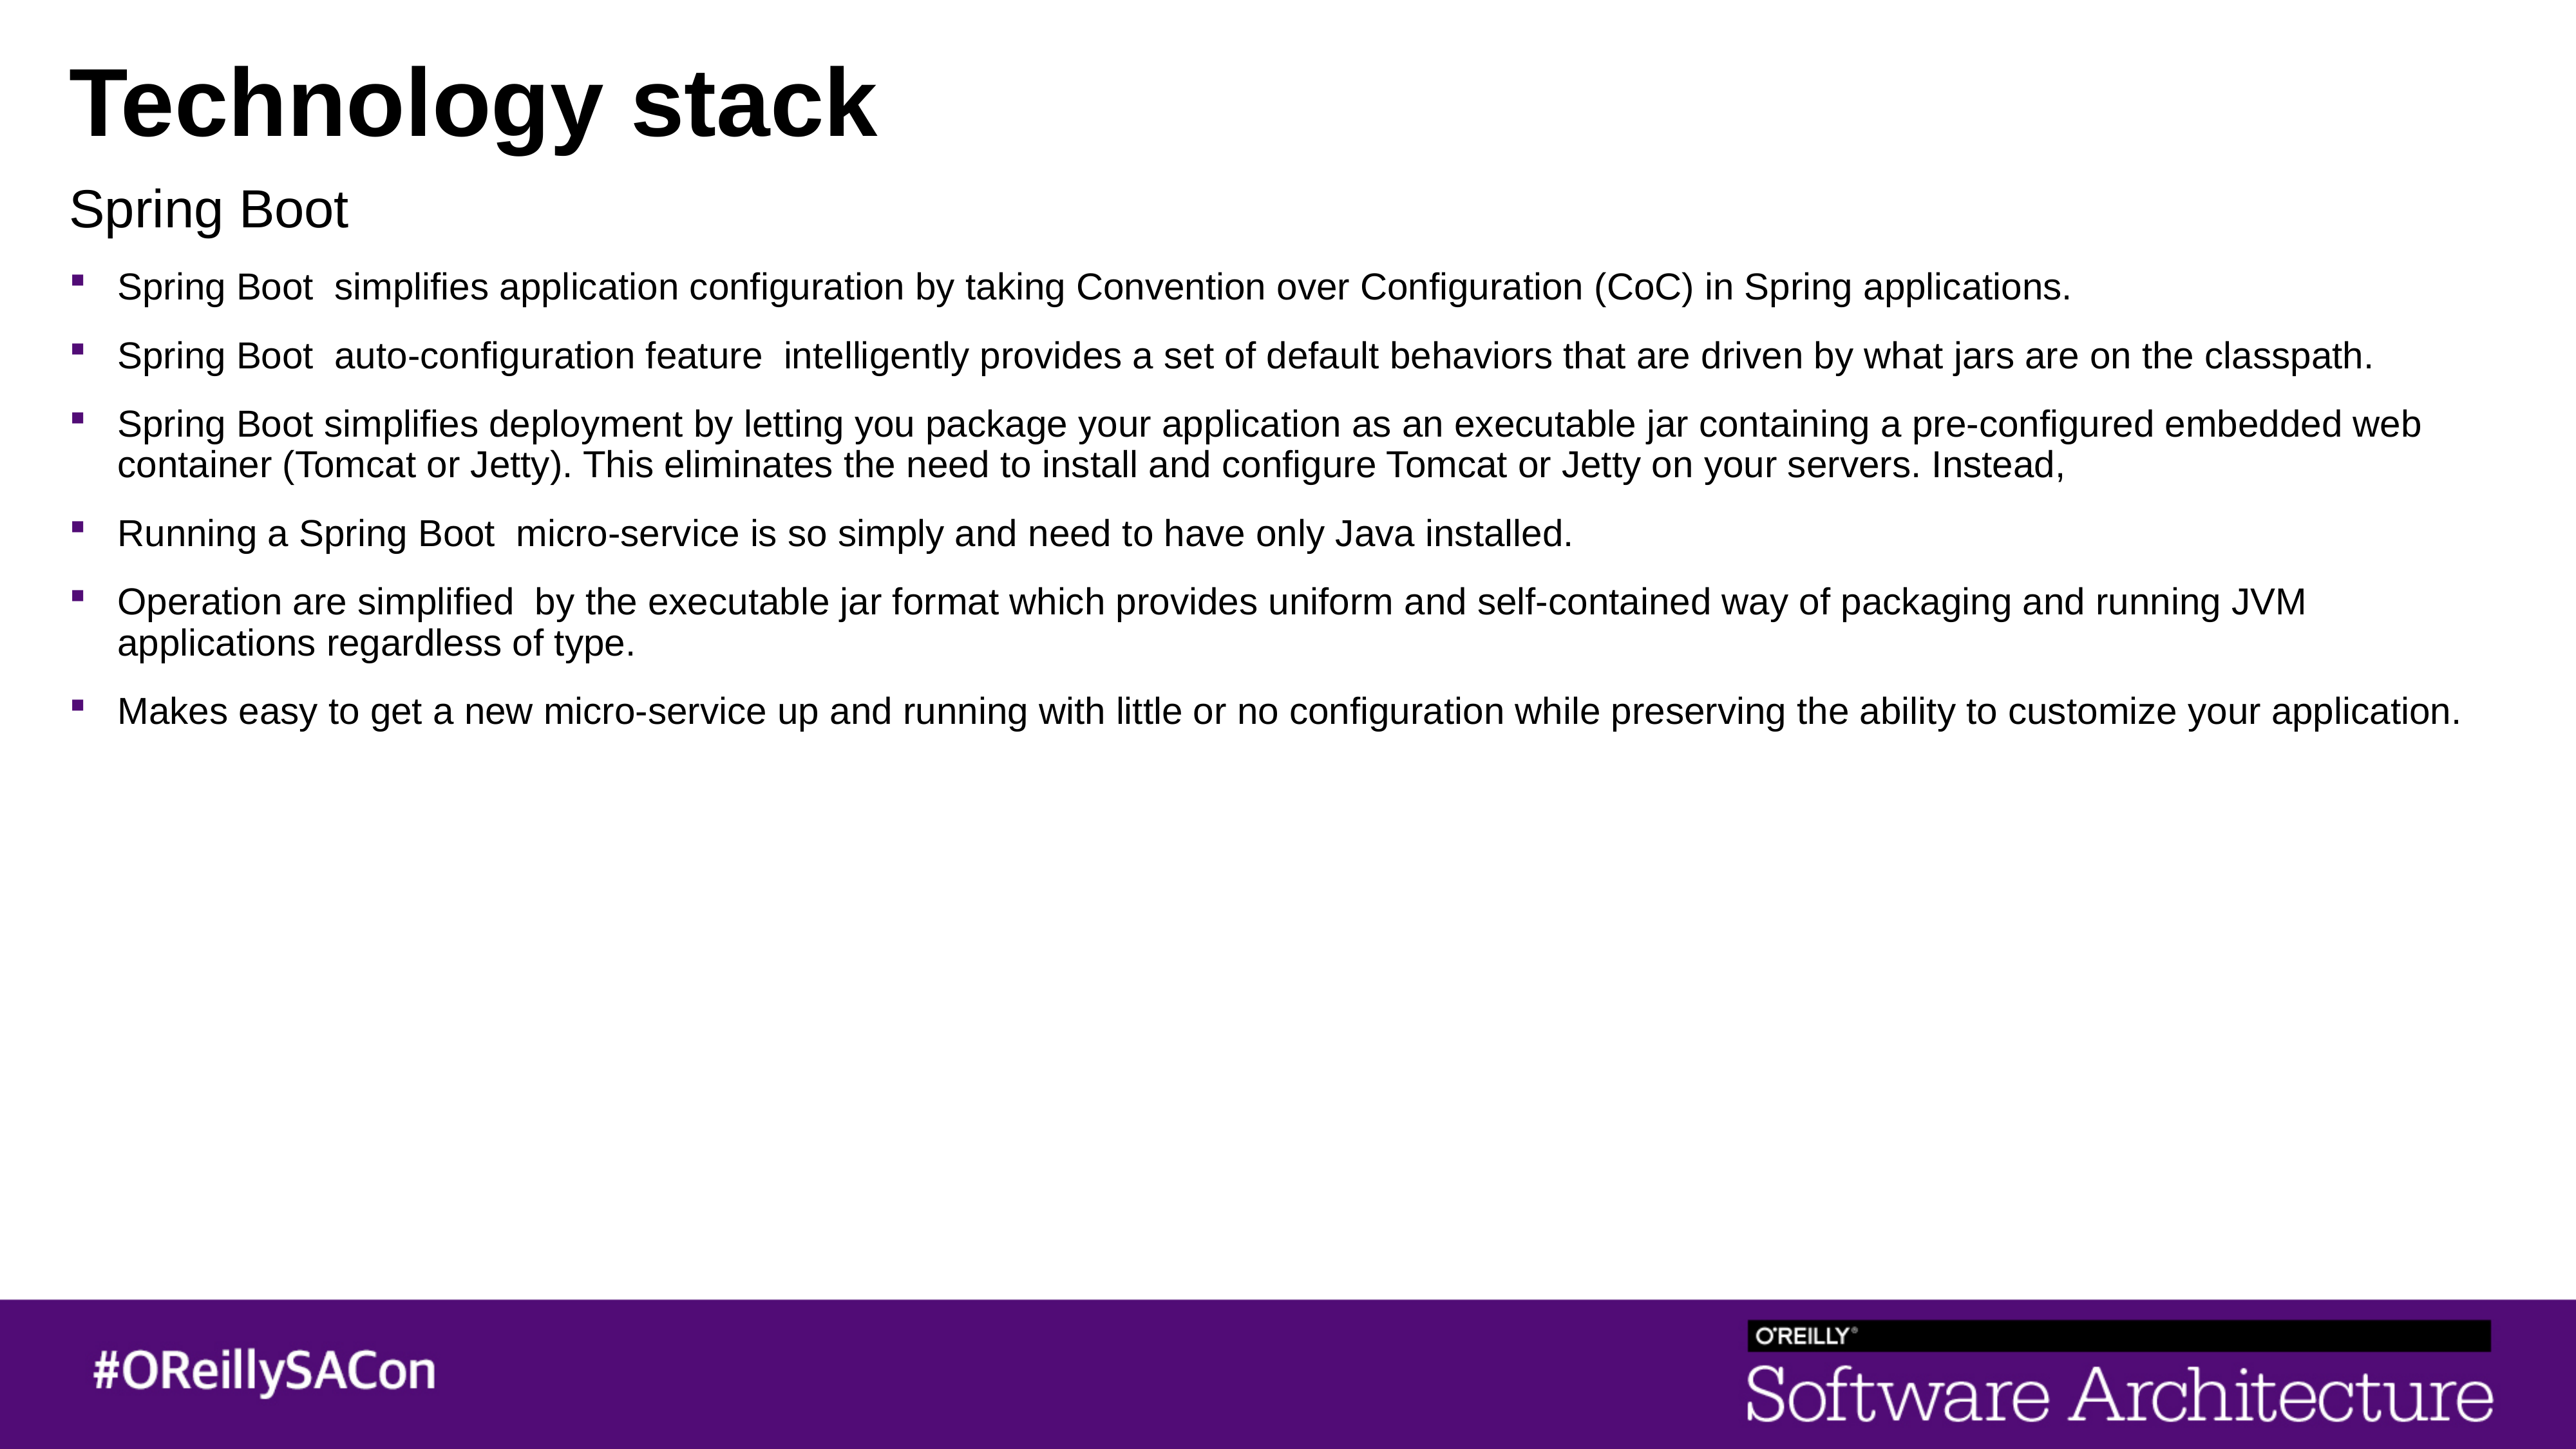

# Technology stack
Spring Boot
Spring Boot  simplifies application configuration by taking Convention over Configuration (CoC) in Spring applications.
Spring Boot  auto-configuration feature  intelligently provides a set of default behaviors that are driven by what jars are on the classpath.
Spring Boot simplifies deployment by letting you package your application as an executable jar containing a pre-configured embedded web container (Tomcat or Jetty). This eliminates the need to install and configure Tomcat or Jetty on your servers. Instead,
Running a Spring Boot  micro-service is so simply and need to have only Java installed.
Operation are simplified  by the executable jar format which provides uniform and self-contained way of packaging and running JVM applications regardless of type.
Makes easy to get a new micro-service up and running with little or no configuration while preserving the ability to customize your application.